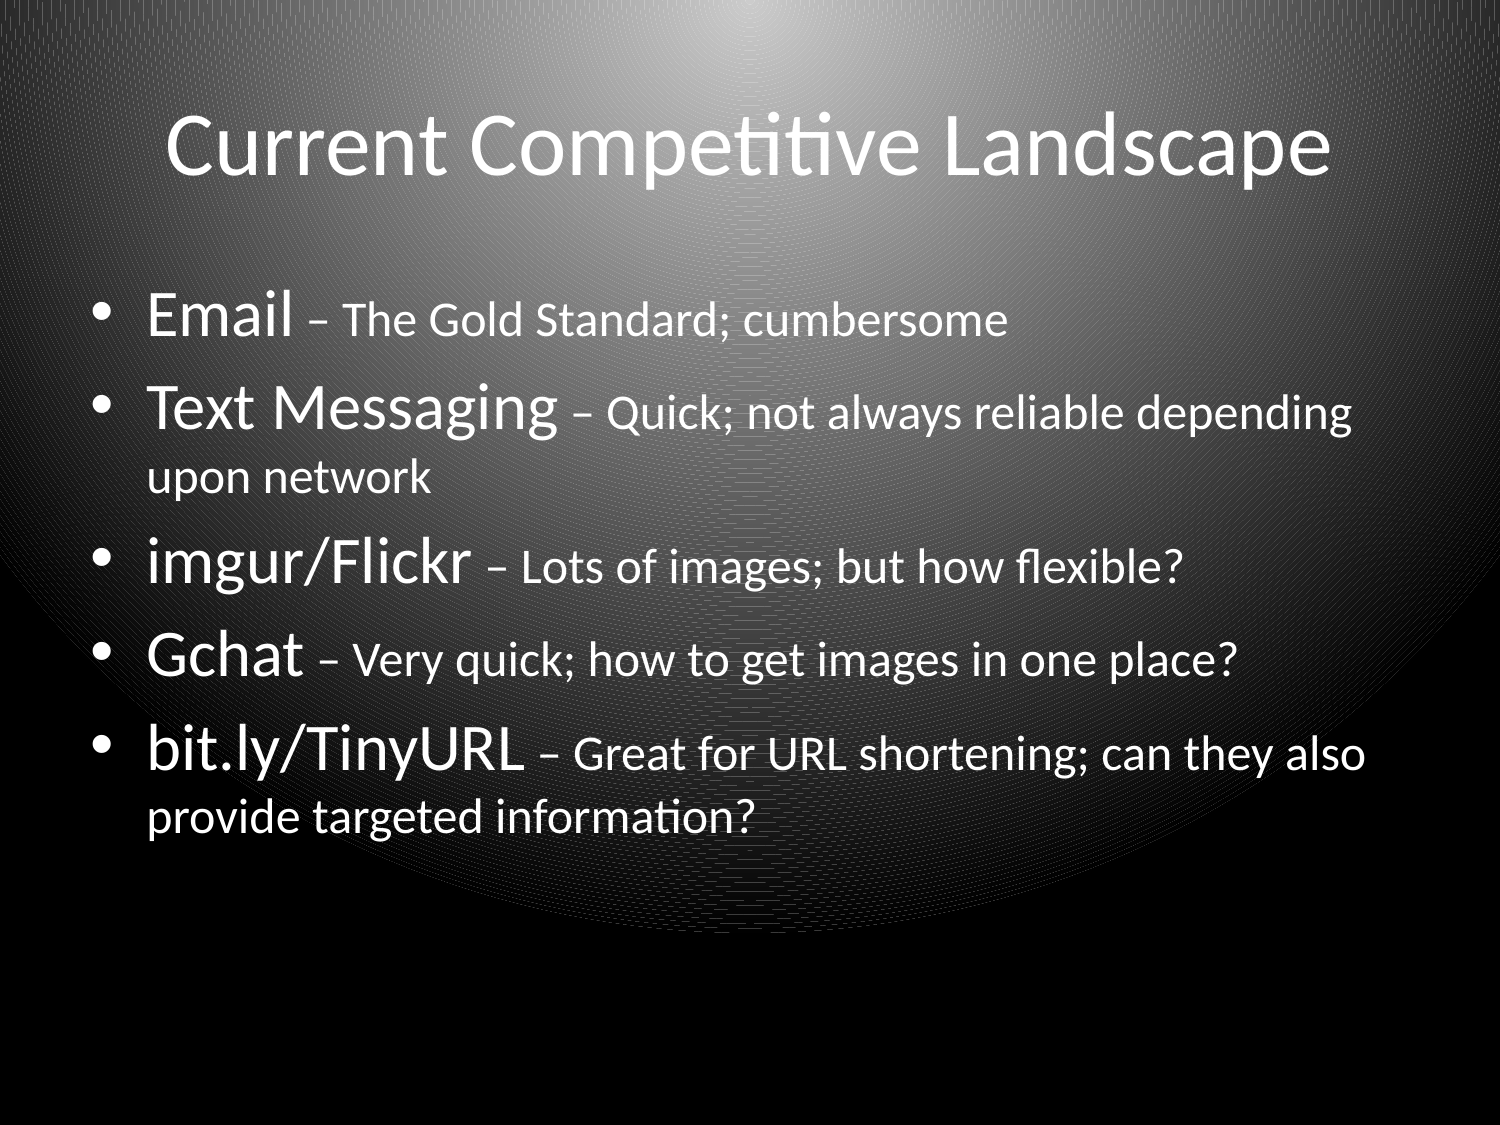

# Current Competitive Landscape
Email – The Gold Standard; cumbersome
Text Messaging – Quick; not always reliable depending upon network
imgur/Flickr – Lots of images; but how flexible?
Gchat – Very quick; how to get images in one place?
bit.ly/TinyURL – Great for URL shortening; can they also provide targeted information?